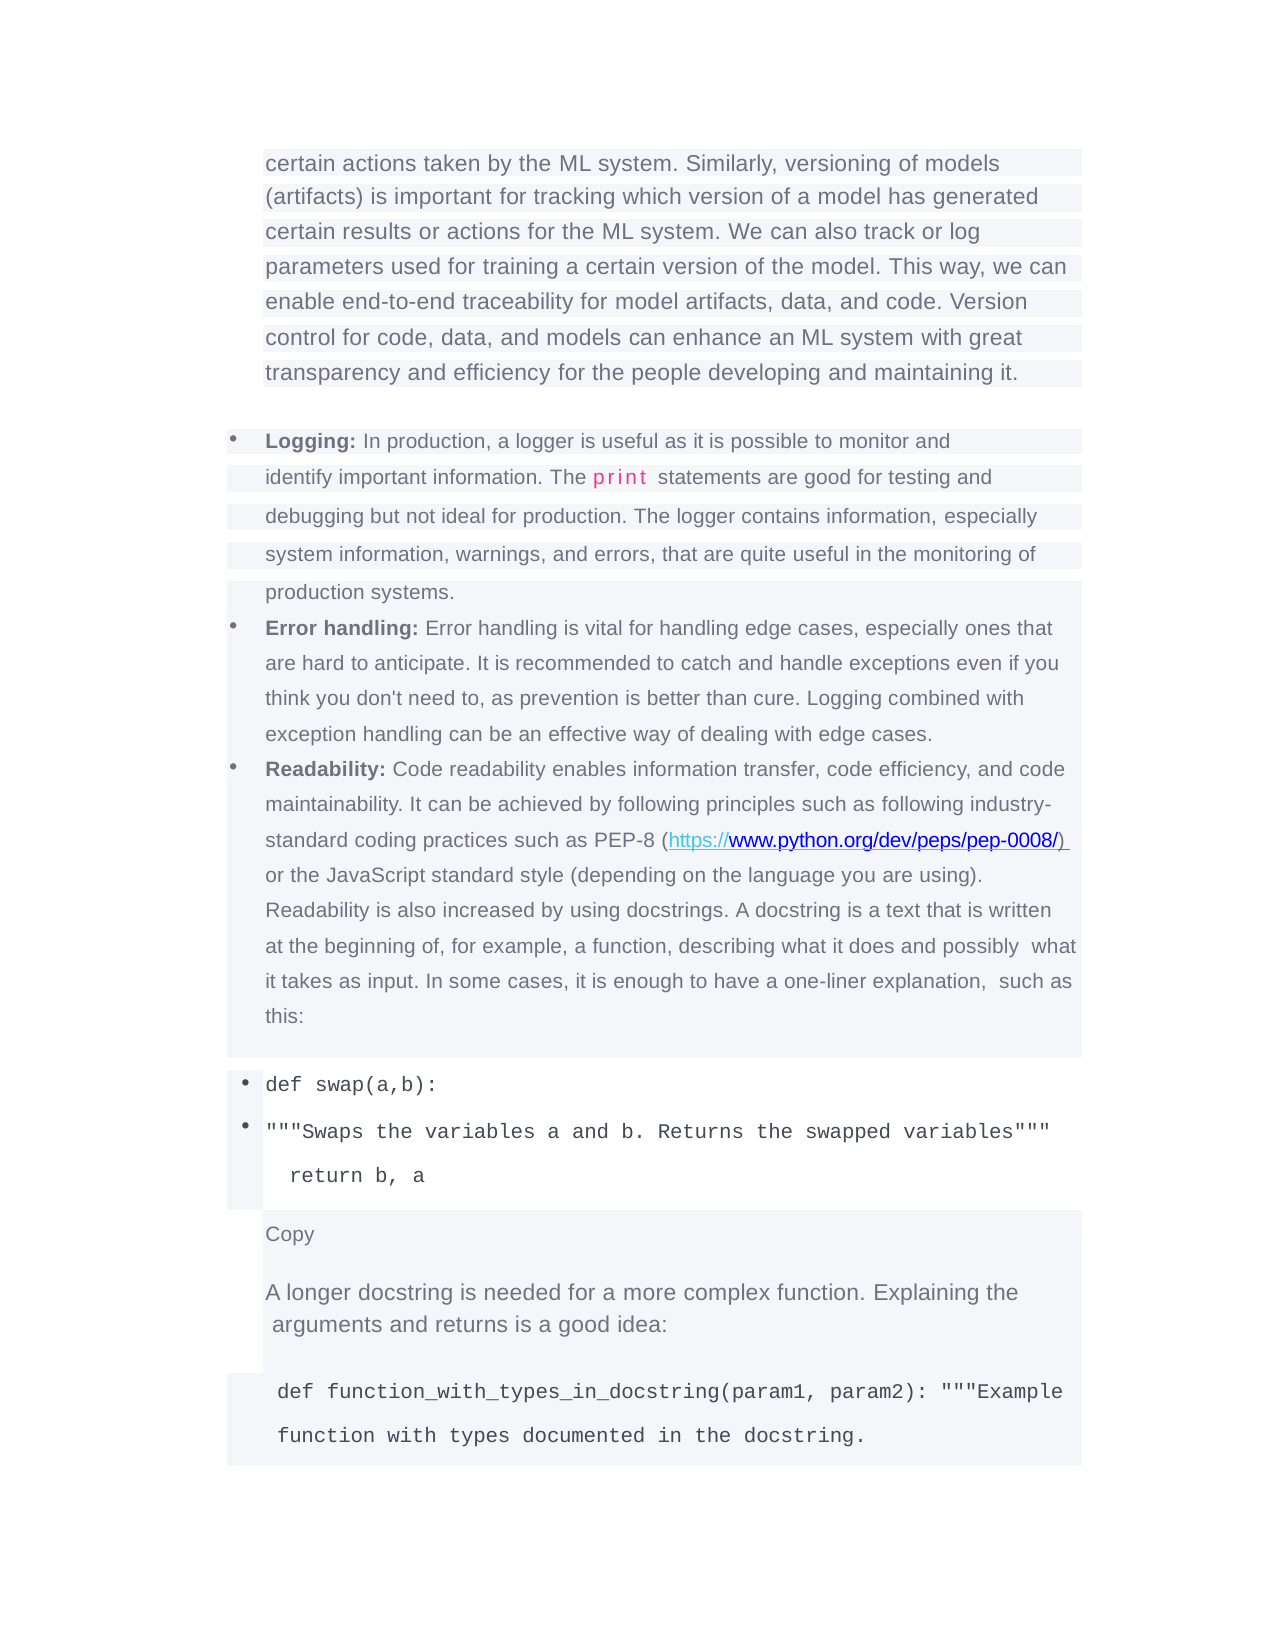

| certain actions taken by the ML system. Similarly, versioning of models |
| --- |
| (artifacts) is important for tracking which version of a model has generated |
| certain results or actions for the ML system. We can also track or log |
| parameters used for training a certain version of the model. This way, we can |
| enable end-to-end traceability for model artifacts, data, and code. Version |
| control for code, data, and models can enhance an ML system with great |
| transparency and efficiency for the people developing and maintaining it. |
| Logging: In production, a logger is useful as it is possible to monitor and |  |
| --- | --- |
| identify important information. The print statements are good for testing and |  |
| debugging but not ideal for production. The logger contains information, especially |  |
| system information, warnings, and errors, that are quite useful in the monitoring of |  |
| production systems. Error handling: Error handling is vital for handling edge cases, especially ones that are hard to anticipate. It is recommended to catch and handle exceptions even if you think you don't need to, as prevention is better than cure. Logging combined with exception handling can be an effective way of dealing with edge cases. Readability: Code readability enables information transfer, code efficiency, and code maintainability. It can be achieved by following principles such as following industry- standard coding practices such as PEP-8 (https://www.python.org/dev/peps/pep-0008/) or the JavaScript standard style (depending on the language you are using). Readability is also increased by using docstrings. A docstring is a text that is written at the beginning of, for example, a function, describing what it does and possibly what it takes as input. In some cases, it is enough to have a one-liner explanation, such as this: |  |
| • • | def swap(a,b): """Swaps the variables a and b. Returns the swapped variables""" return b, a |
|  | Copy A longer docstring is needed for a more complex function. Explaining the arguments and returns is a good idea: |
| def function\_with\_types\_in\_docstring(param1, param2): """Example function with types documented in the docstring. |  |